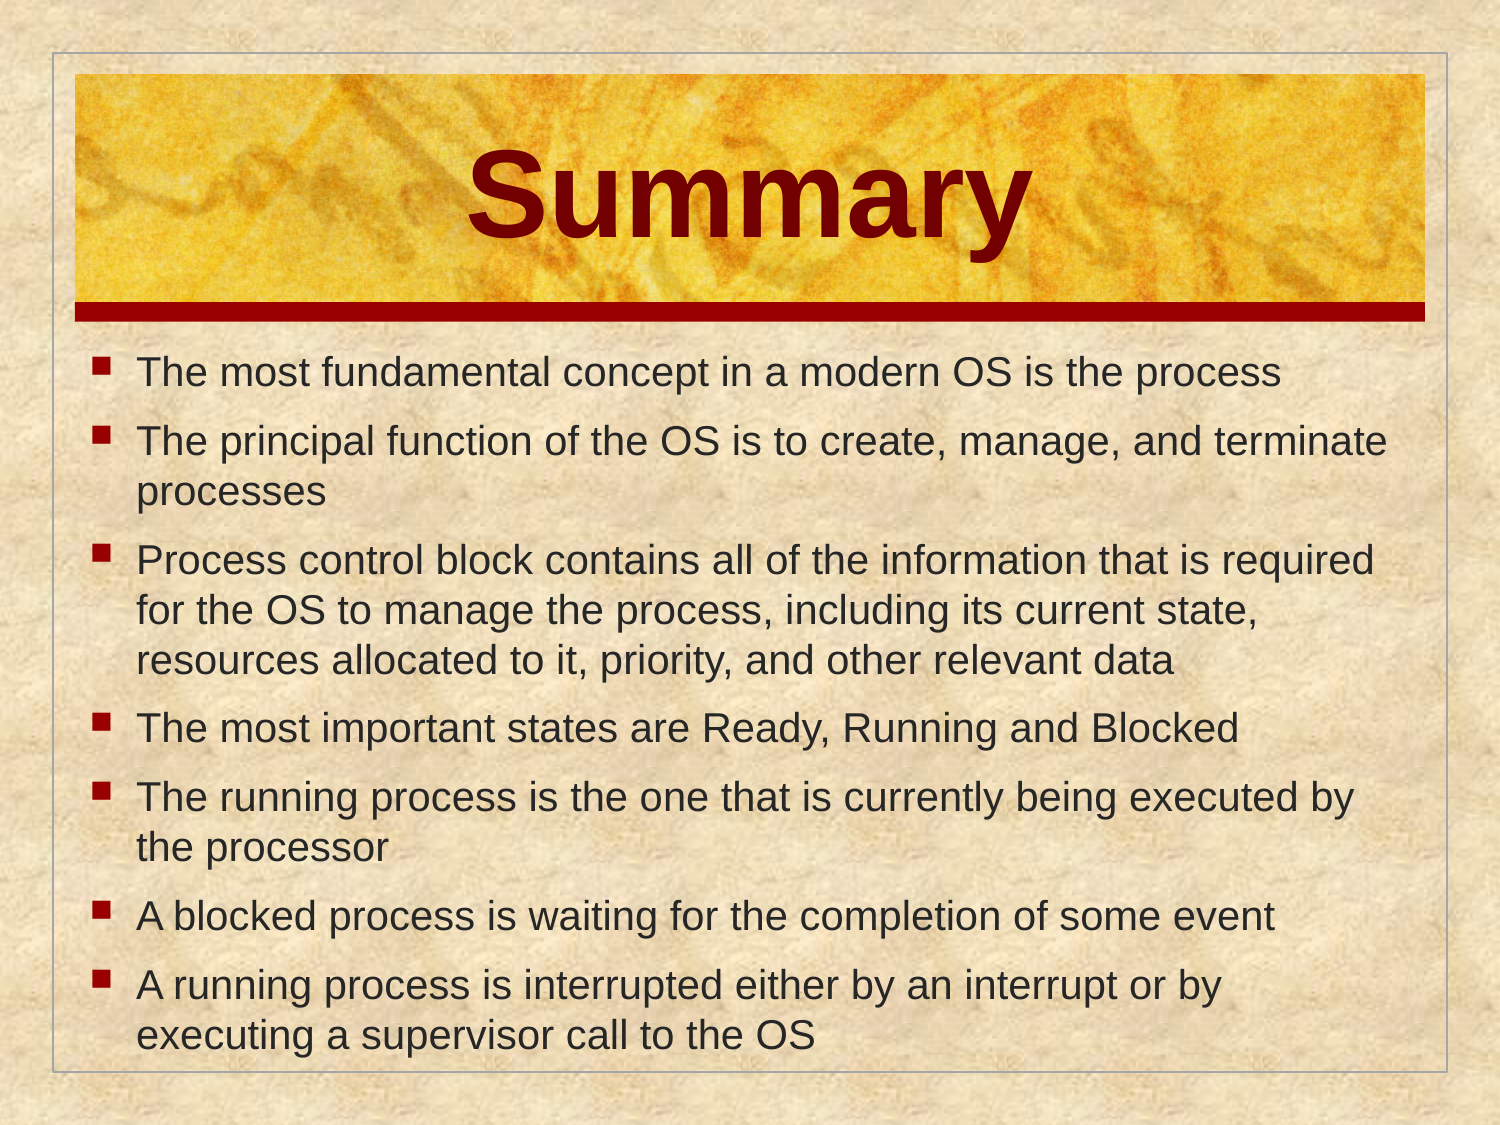

# Summary
The most fundamental concept in a modern OS is the process
The principal function of the OS is to create, manage, and terminate processes
Process control block contains all of the information that is required for the OS to manage the process, including its current state, resources allocated to it, priority, and other relevant data
The most important states are Ready, Running and Blocked
The running process is the one that is currently being executed by the processor
A blocked process is waiting for the completion of some event
A running process is interrupted either by an interrupt or by executing a supervisor call to the OS